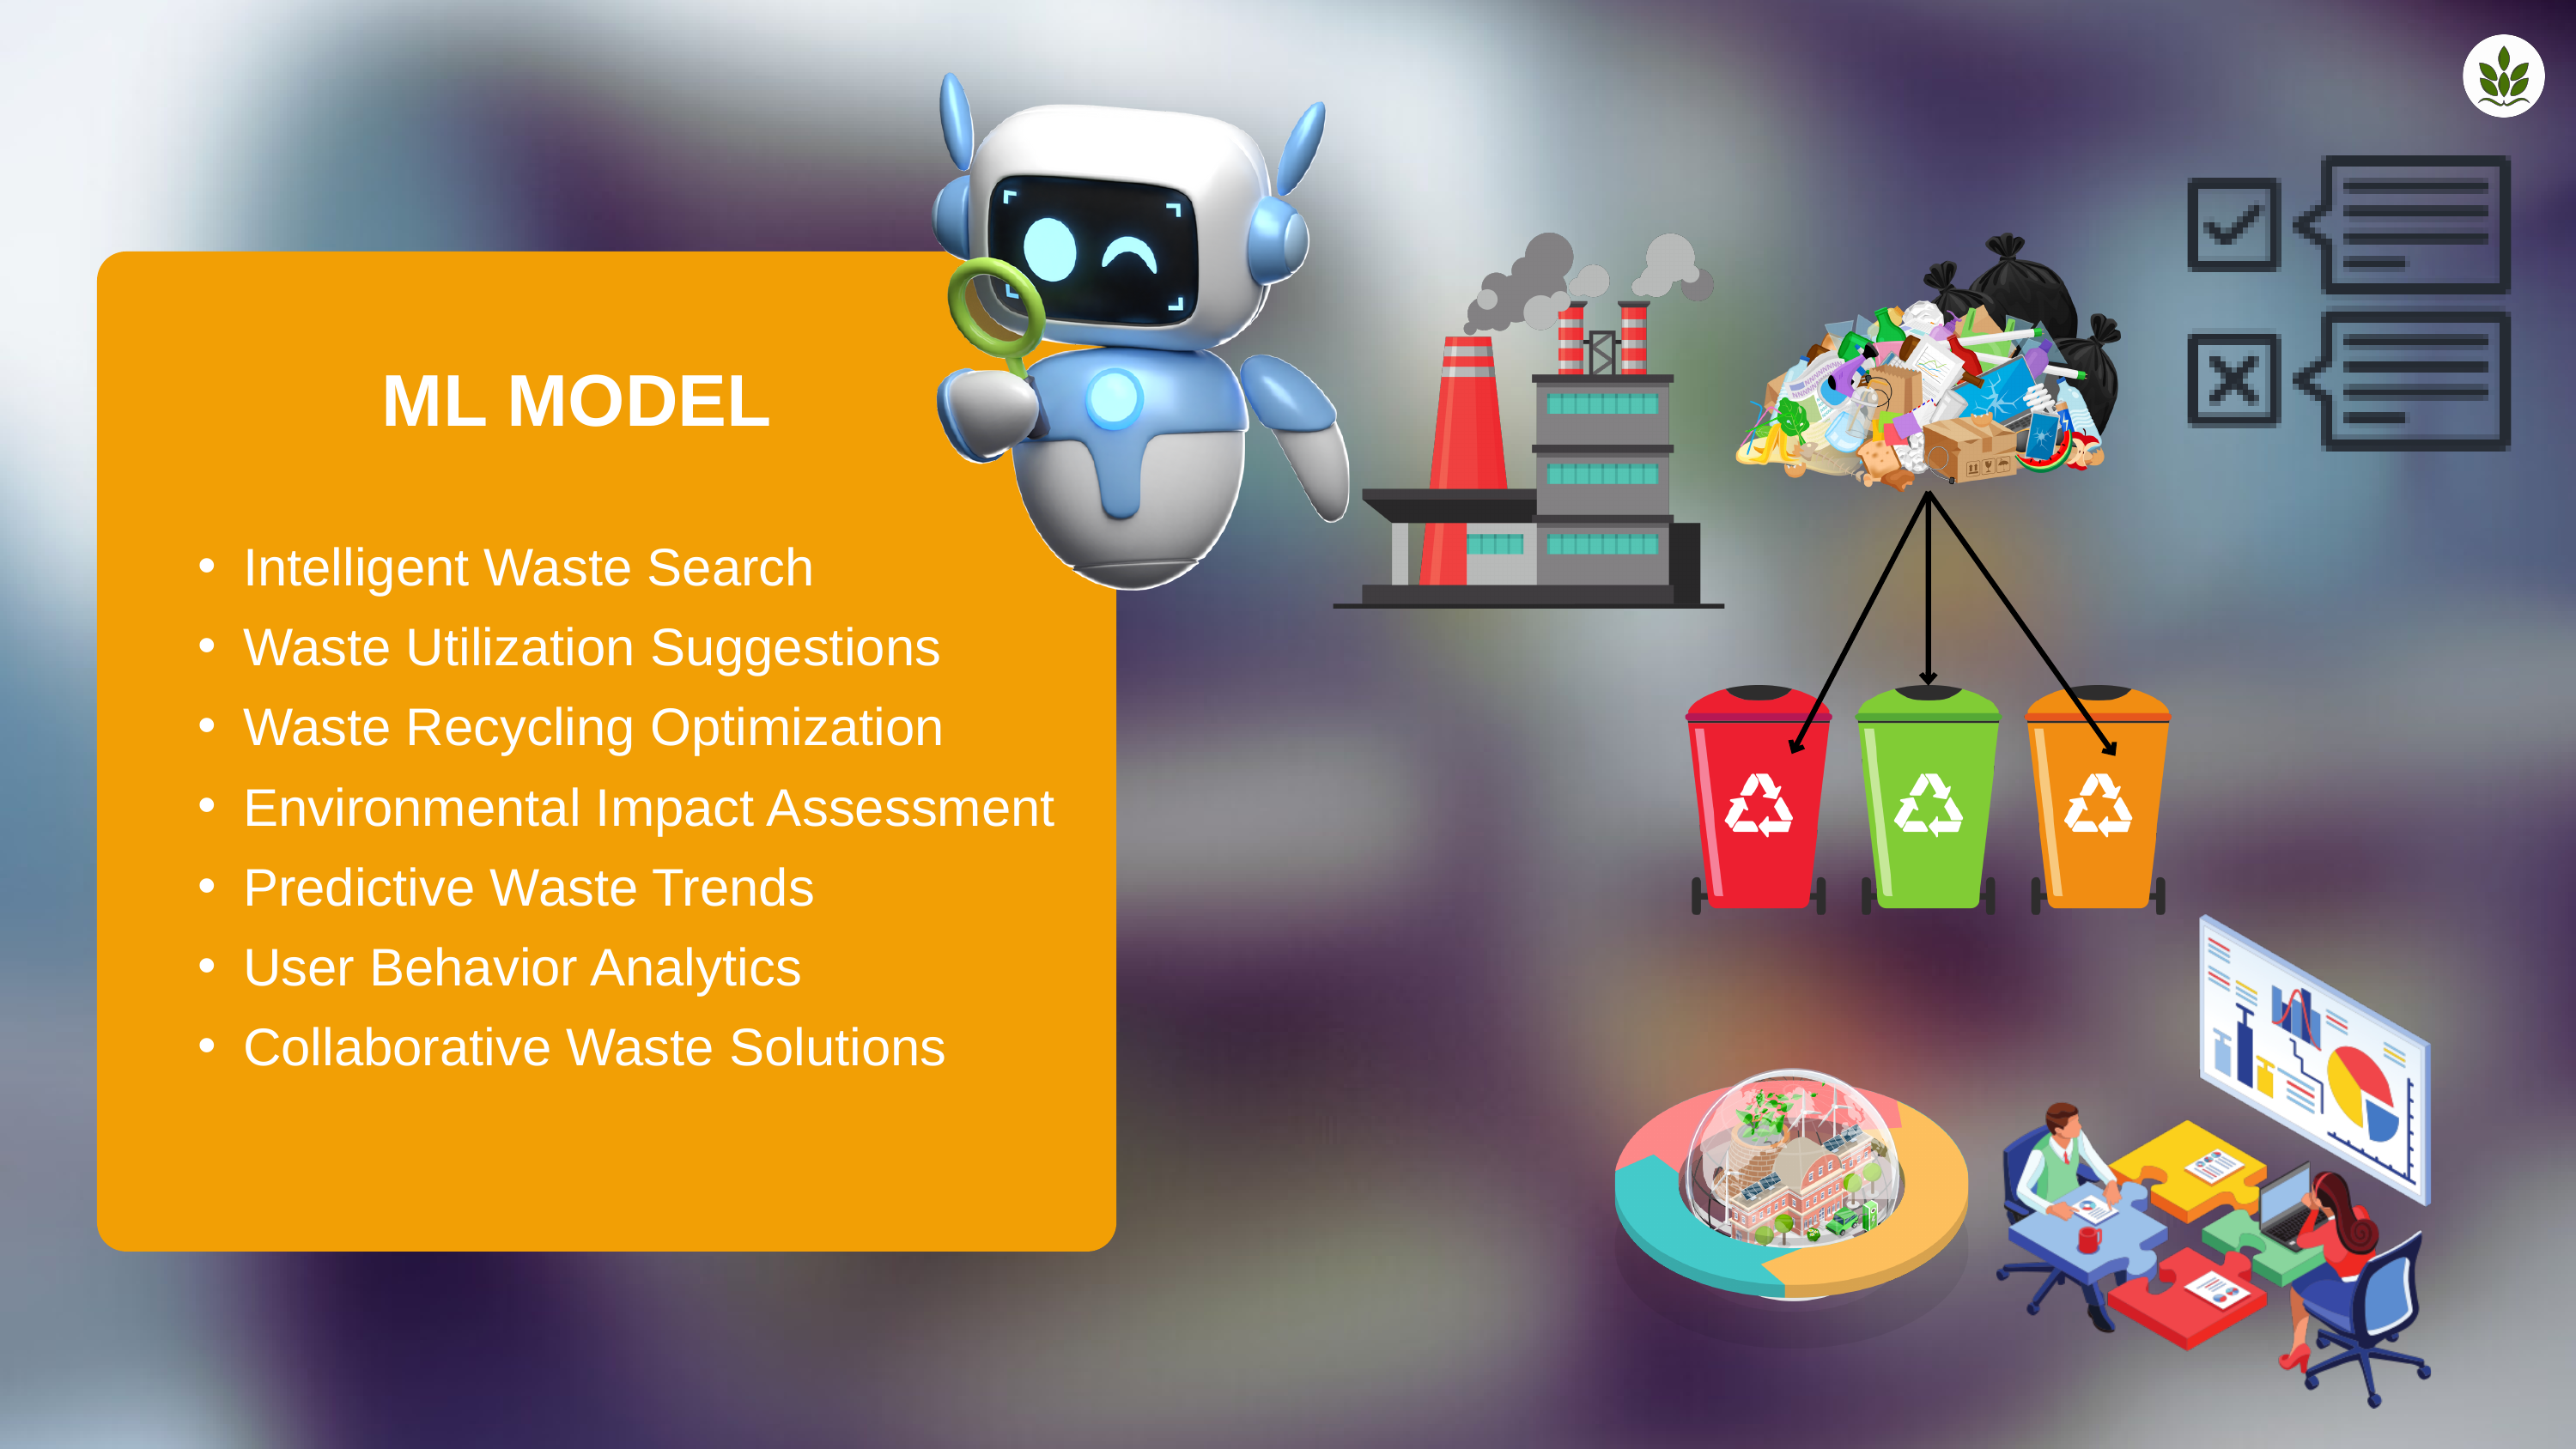

ML MODEL

Intelligent Waste Search
Waste Utilization Suggestions
Waste Recycling Optimization
Environmental Impact Assessment
Predictive Waste Trends
User Behavior Analytics
Collaborative Waste Solutions